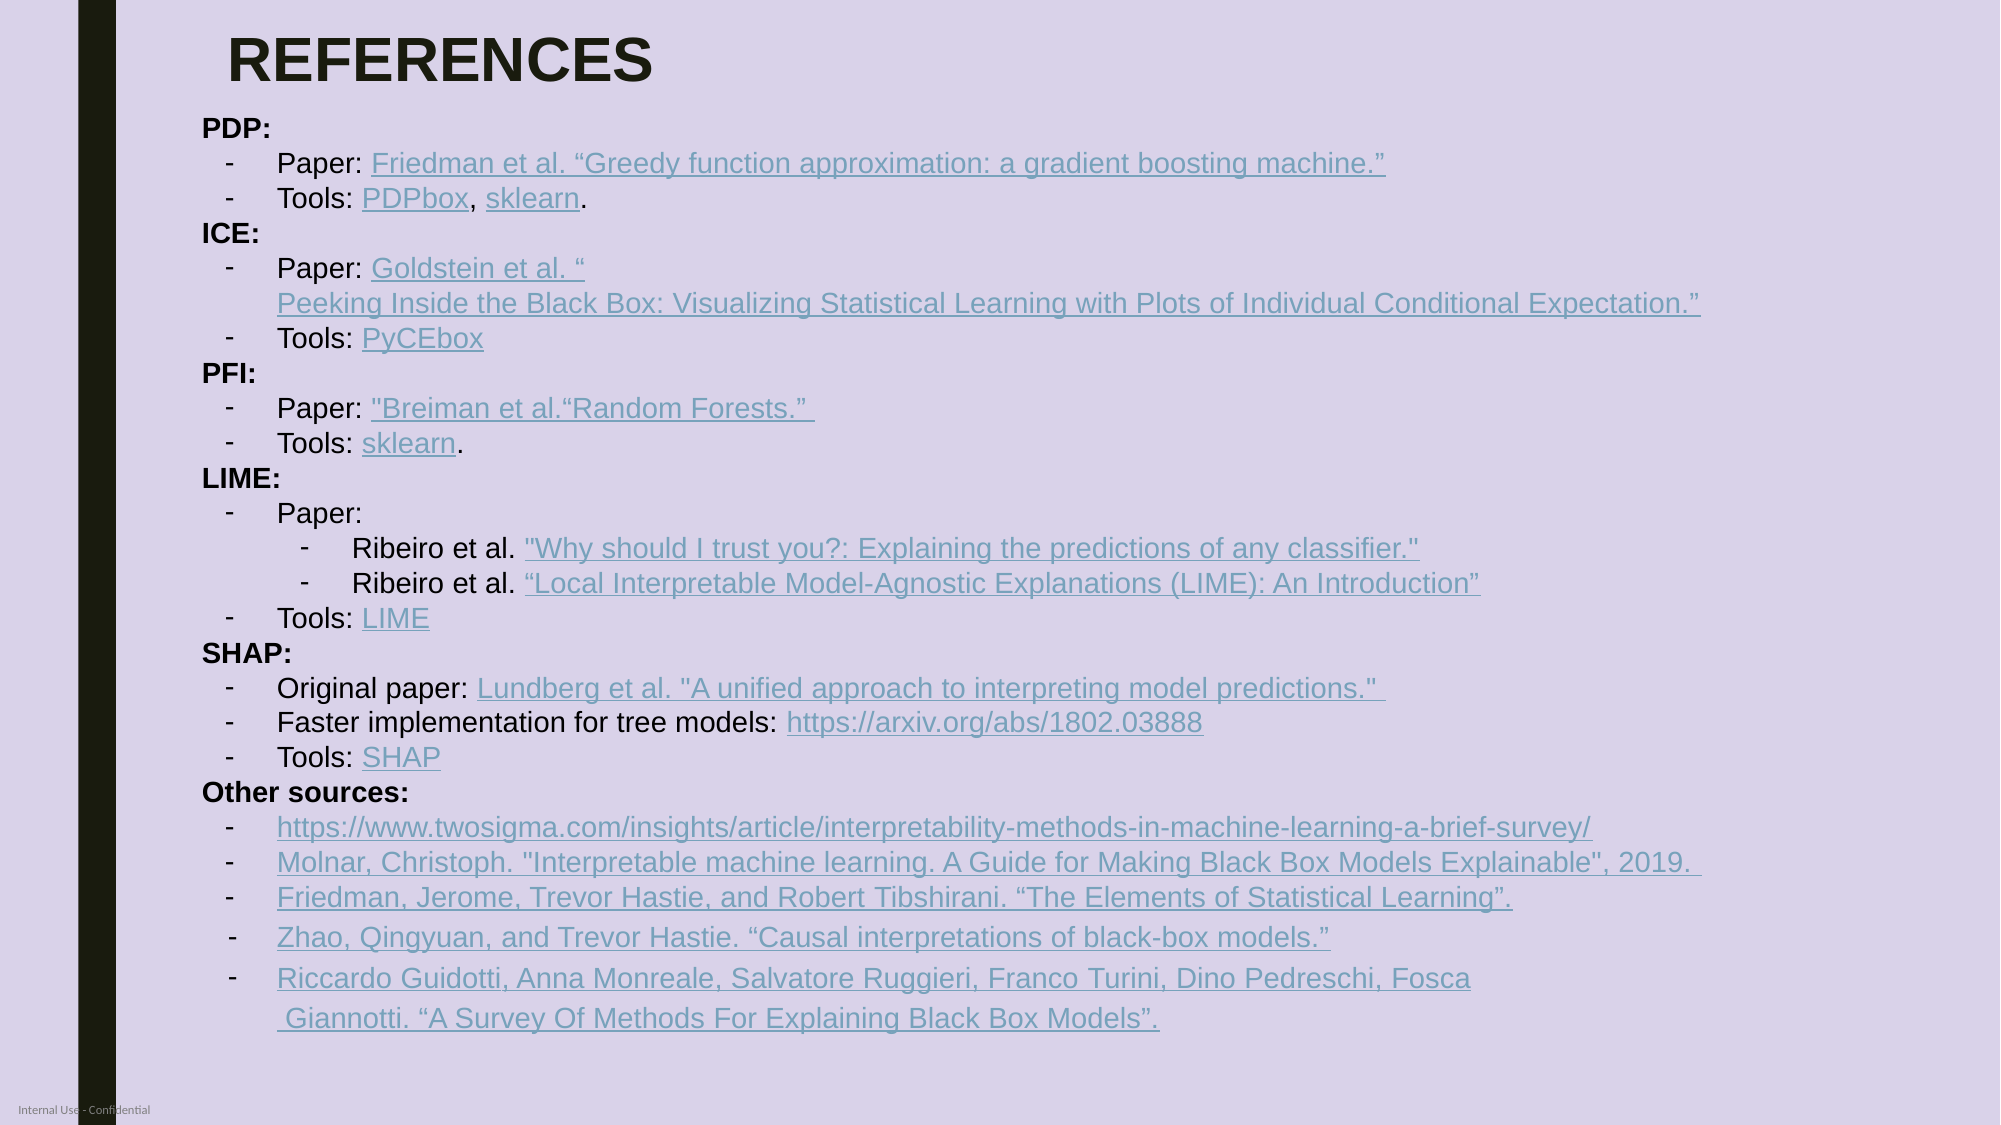

# REFERENCES
PDP:
Paper: Friedman et al. “Greedy function approximation: a gradient boosting machine.”
Tools: PDPbox, sklearn.
ICE:
Paper: Goldstein et al. “Peeking Inside the Black Box: Visualizing Statistical Learning with Plots of Individual Conditional Expectation.”
Tools: PyCEbox
PFI:
Paper: "Breiman et al.“Random Forests.”
Tools: sklearn.
LIME:
Paper:
Ribeiro et al. "Why should I trust you?: Explaining the predictions of any classifier."
Ribeiro et al. “Local Interpretable Model-Agnostic Explanations (LIME): An Introduction”
Tools: LIME
SHAP:
Original paper: Lundberg et al. "A unified approach to interpreting model predictions."
Faster implementation for tree models: https://arxiv.org/abs/1802.03888
Tools: SHAP
Other sources:
https://www.twosigma.com/insights/article/interpretability-methods-in-machine-learning-a-brief-survey/
Molnar, Christoph. "Interpretable machine learning. A Guide for Making Black Box Models Explainable", 2019.
Friedman, Jerome, Trevor Hastie, and Robert Tibshirani. “The Elements of Statistical Learning”.
Zhao, Qingyuan, and Trevor Hastie. “Causal interpretations of black-box models.”
Riccardo Guidotti, Anna Monreale, Salvatore Ruggieri, Franco Turini, Dino Pedreschi, Fosca Giannotti. “A Survey Of Methods For Explaining Black Box Models”.